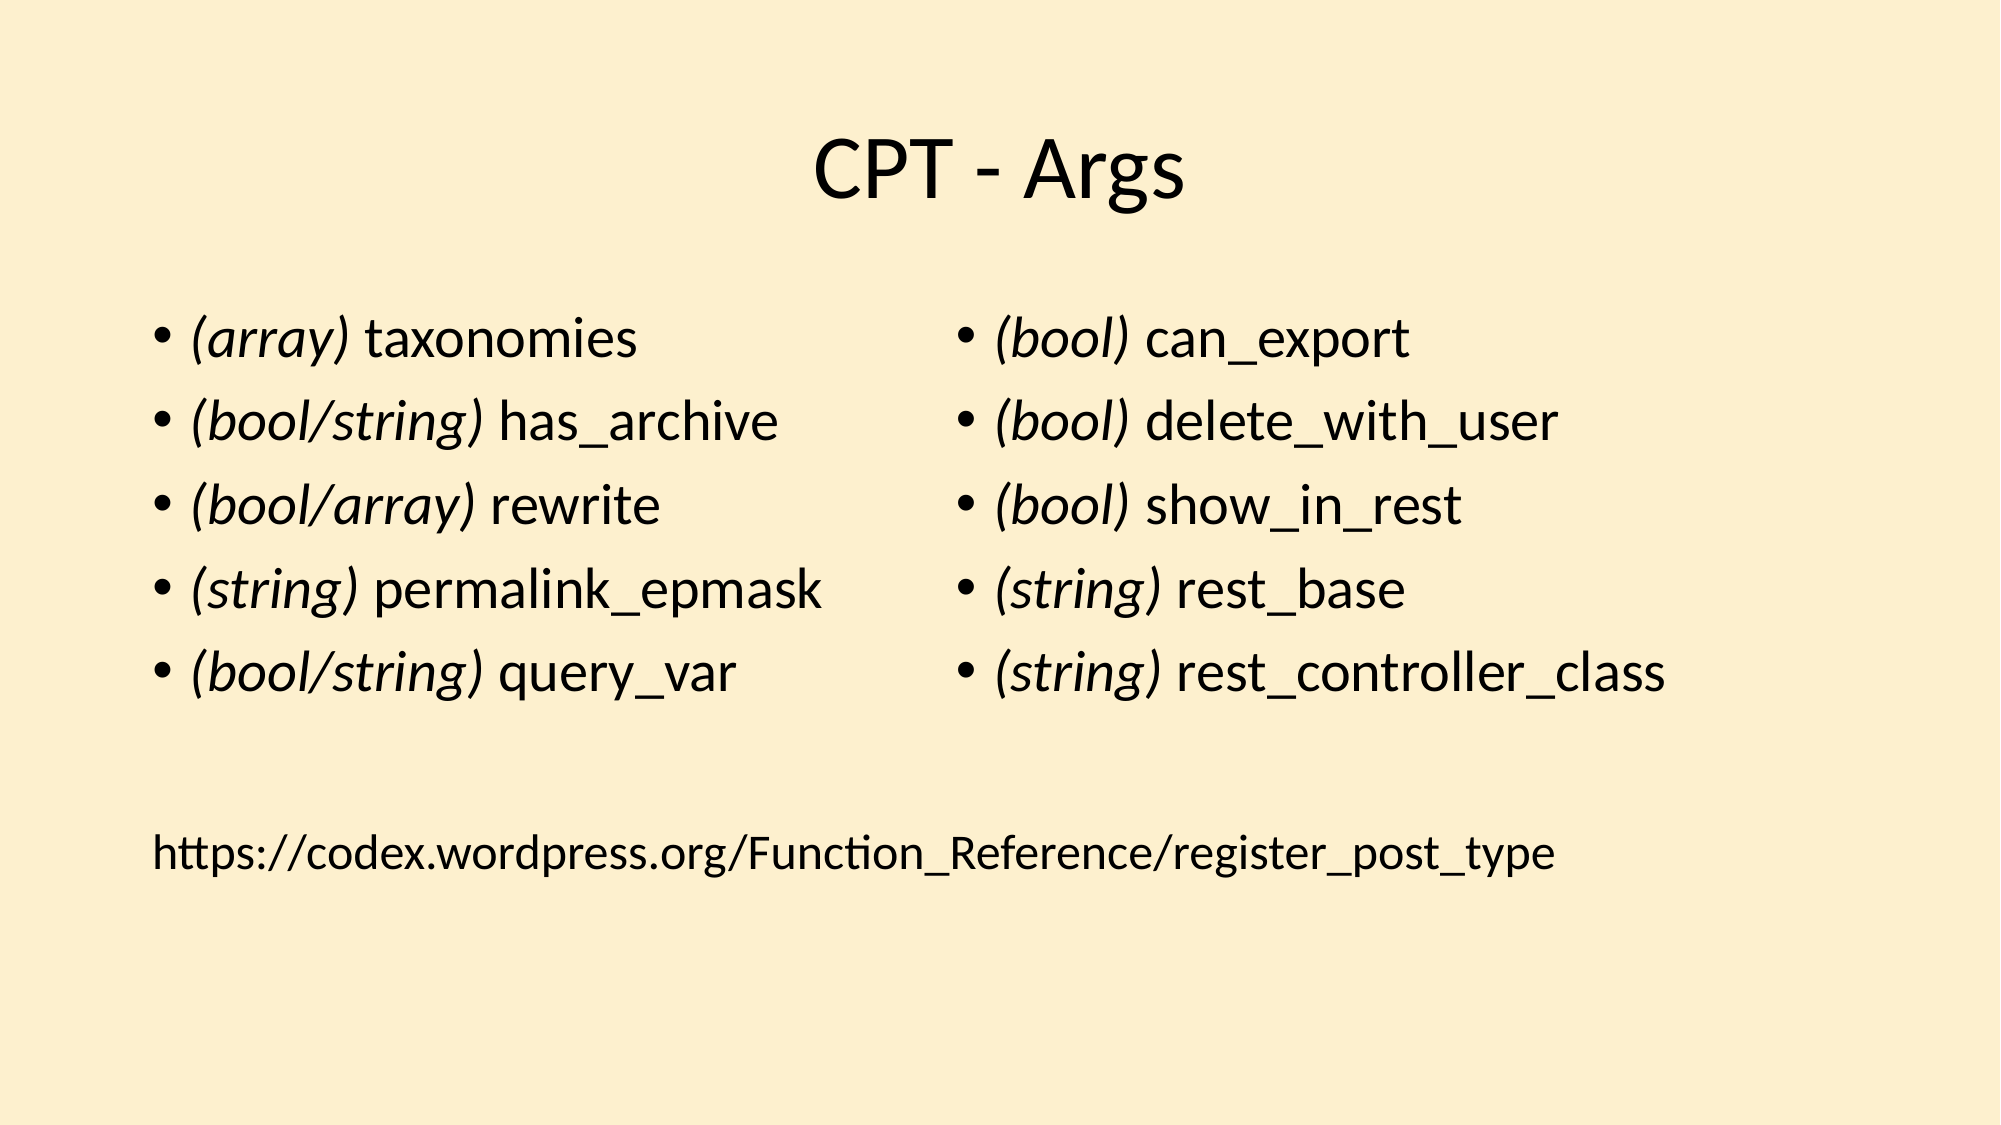

# CPT - Args
(array) taxonomies
(bool/string) has_archive
(bool/array) rewrite
(string) permalink_epmask
(bool/string) query_var
(bool) can_export
(bool) delete_with_user
(bool) show_in_rest
(string) rest_base
(string) rest_controller_class
https://codex.wordpress.org/Function_Reference/register_post_type